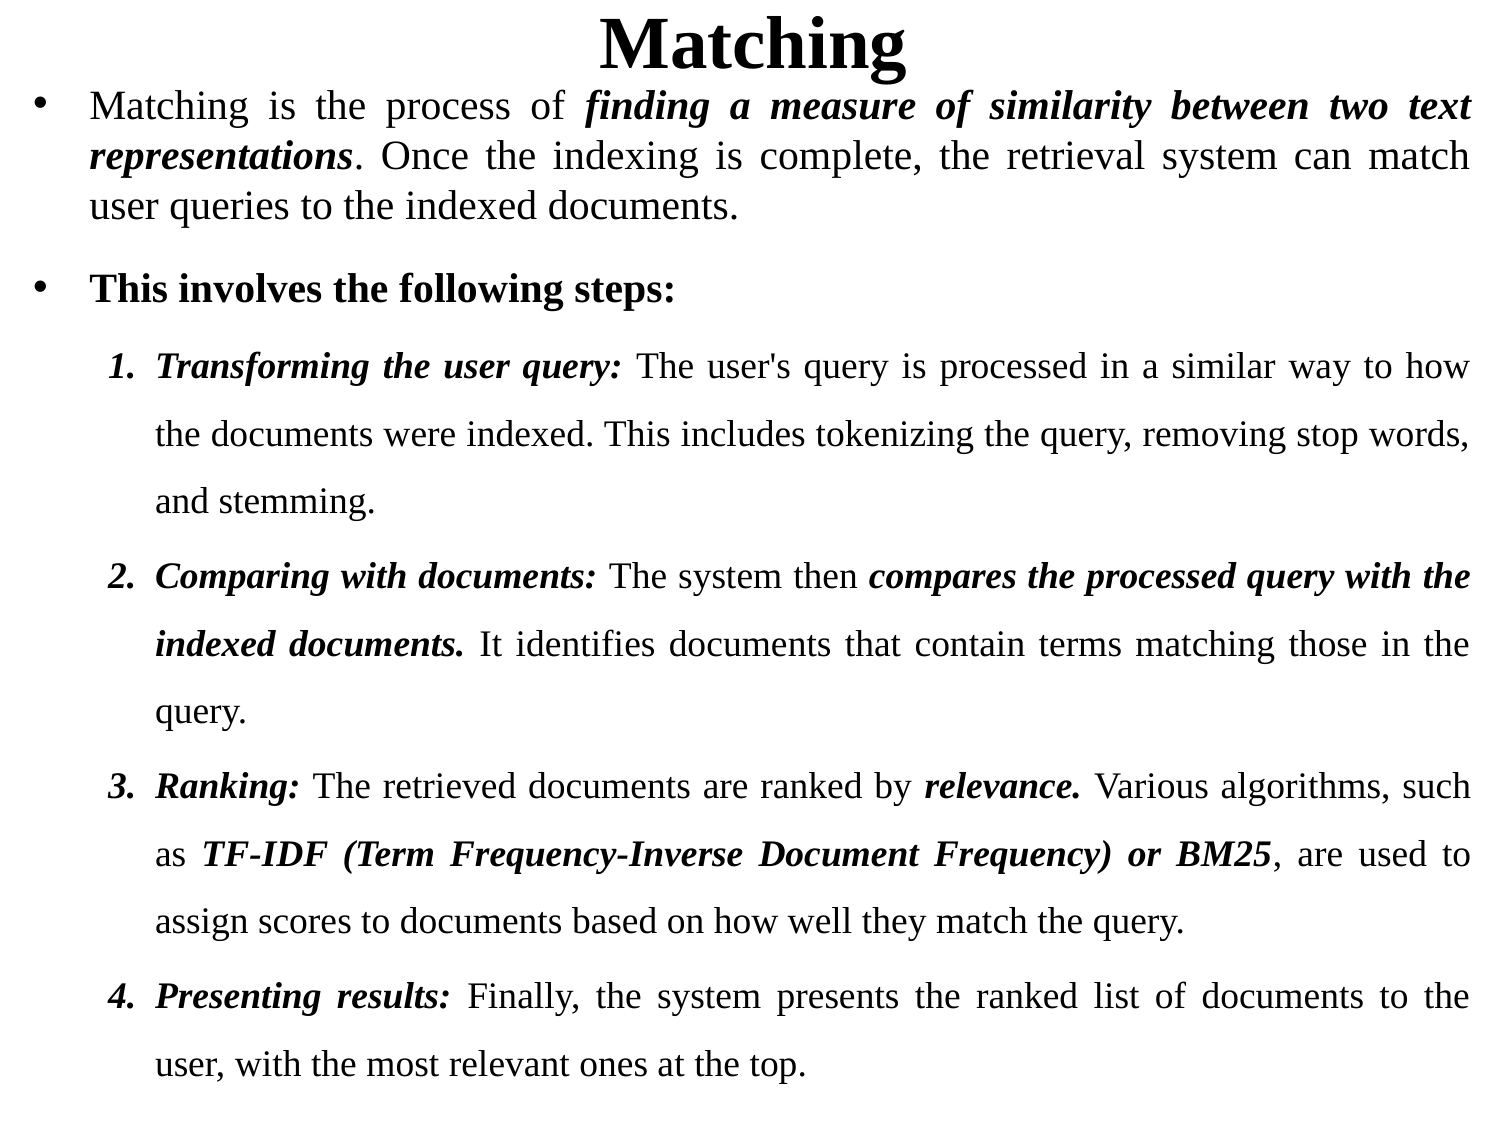

# Matching
Matching is the process of finding a measure of similarity between two text representations. Once the indexing is complete, the retrieval system can match user queries to the indexed documents.
This involves the following steps:
Transforming the user query: The user's query is processed in a similar way to how the documents were indexed. This includes tokenizing the query, removing stop words, and stemming.
Comparing with documents: The system then compares the processed query with the indexed documents. It identifies documents that contain terms matching those in the query.
Ranking: The retrieved documents are ranked by relevance. Various algorithms, such as TF-IDF (Term Frequency-Inverse Document Frequency) or BM25, are used to assign scores to documents based on how well they match the query.
Presenting results: Finally, the system presents the ranked list of documents to the user, with the most relevant ones at the top.